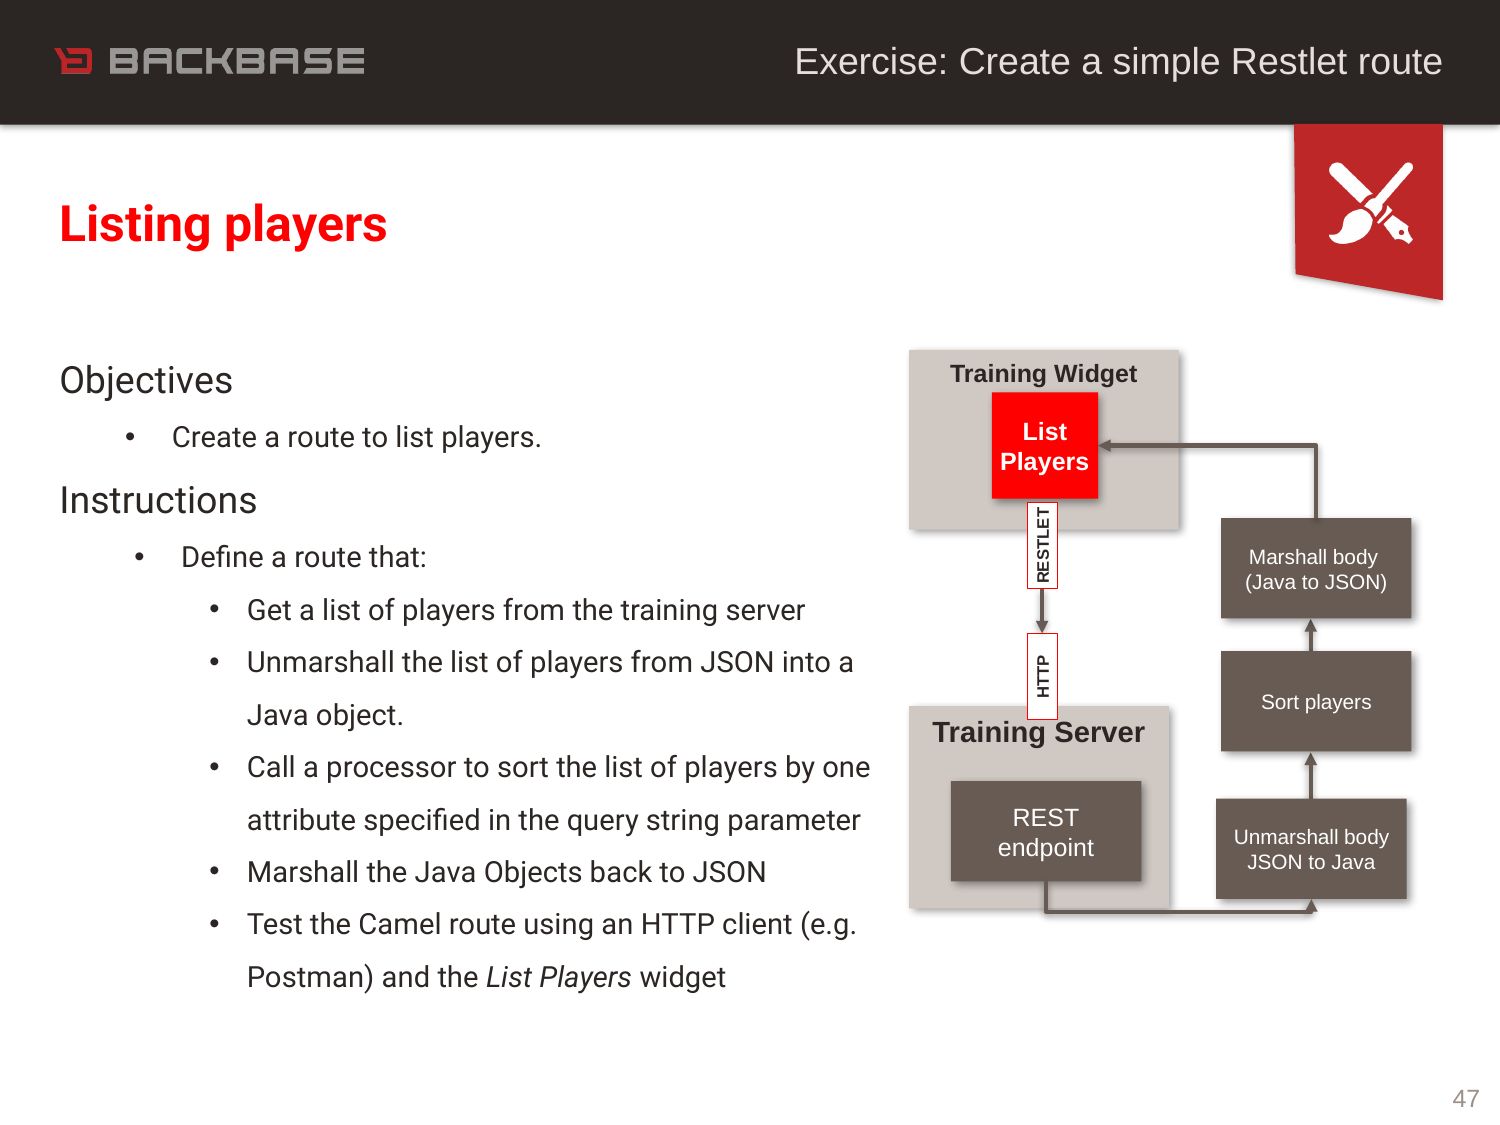

Exercise: Create a simple Restlet route
Listing players
Objectives
Create a route to list players.
Instructions
Define a route that:
Get a list of players from the training server
Unmarshall the list of players from JSON into a Java object.
Call a processor to sort the list of players by one attribute specified in the query string parameter
Marshall the Java Objects back to JSON
Test the Camel route using an HTTP client (e.g. Postman) and the List Players widget
Training Widget
List
Players
RESTLET
Marshall body
(Java to JSON)
HTTP
Sort players
Training Server
REST
endpoint
Unmarshall body
JSON to Java
47